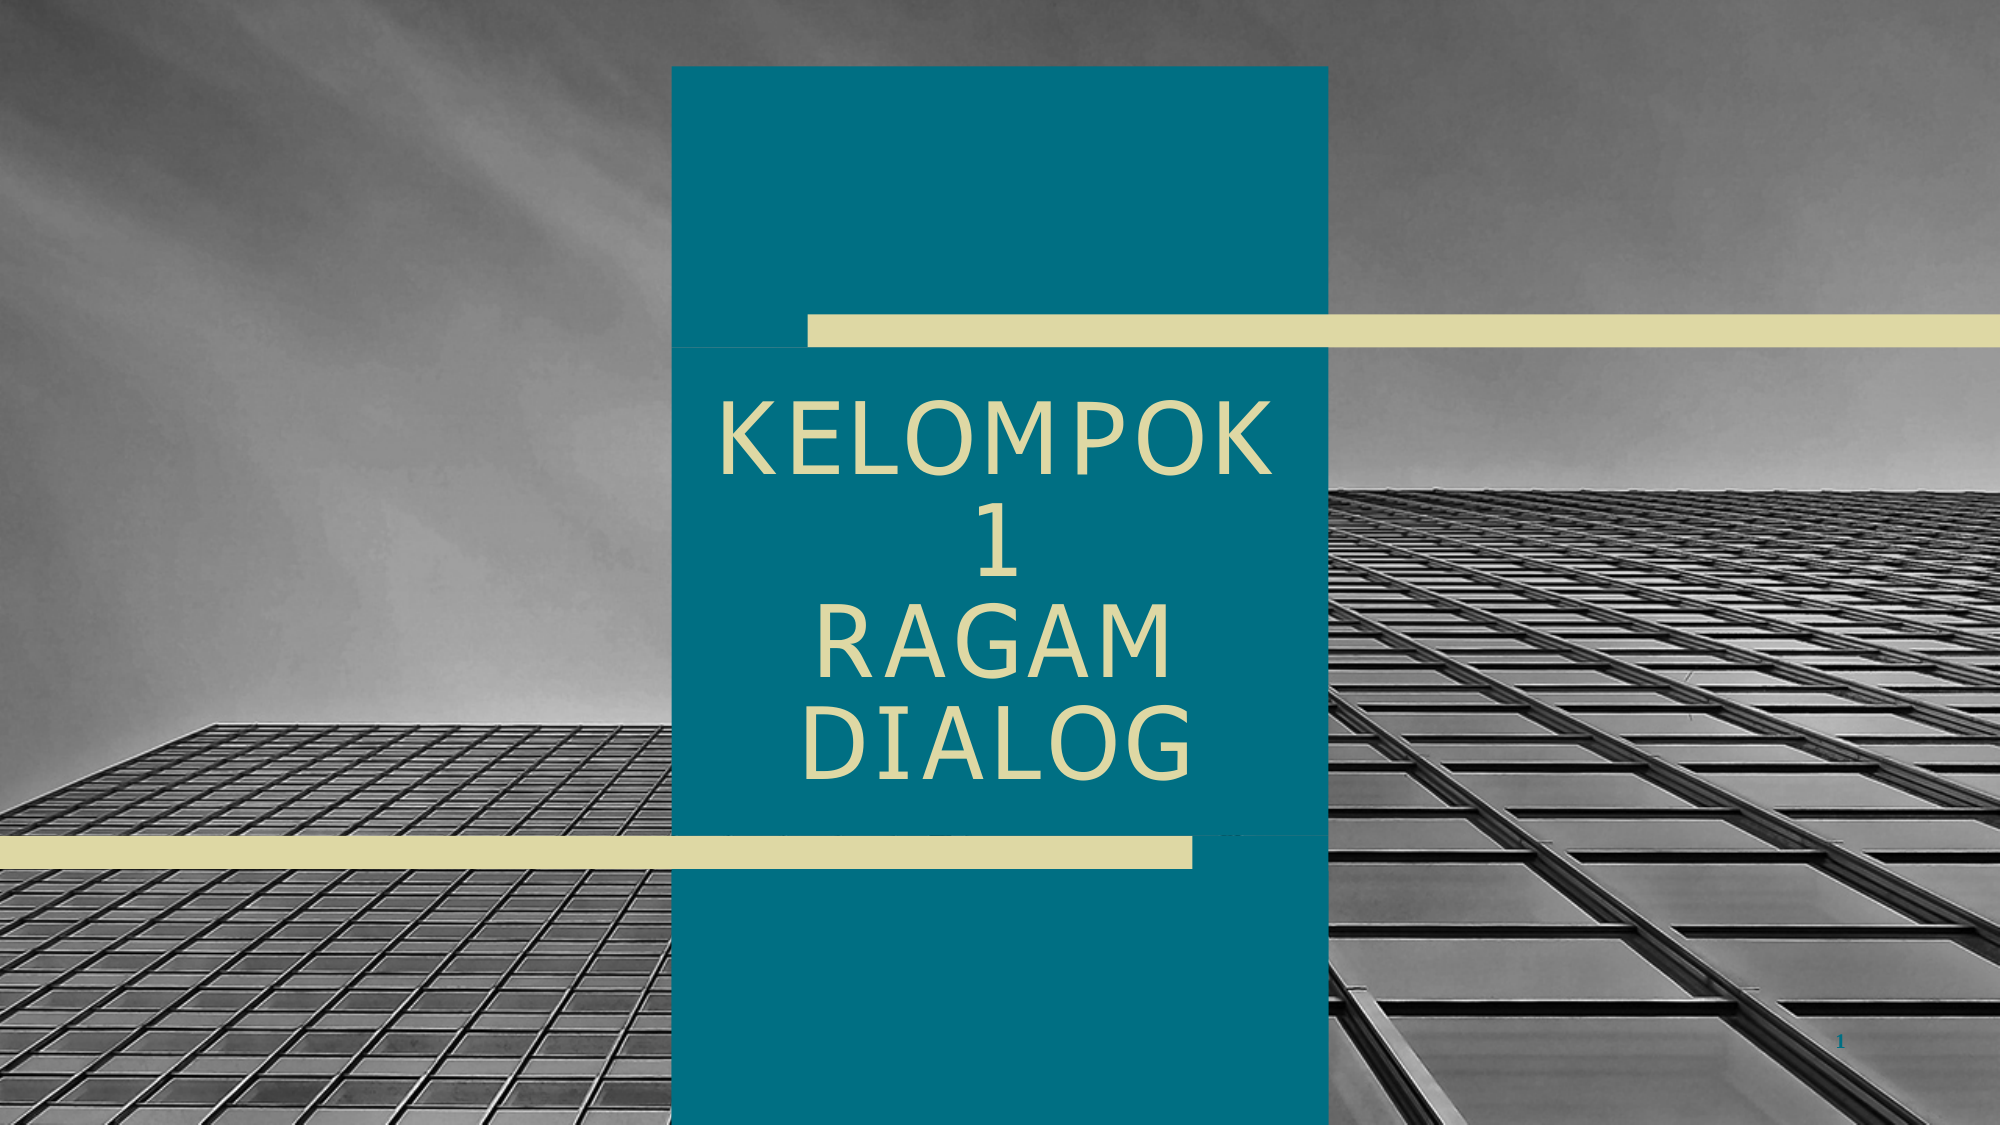

# KELOMPOK 1 RAGAM DIALOG

S
1